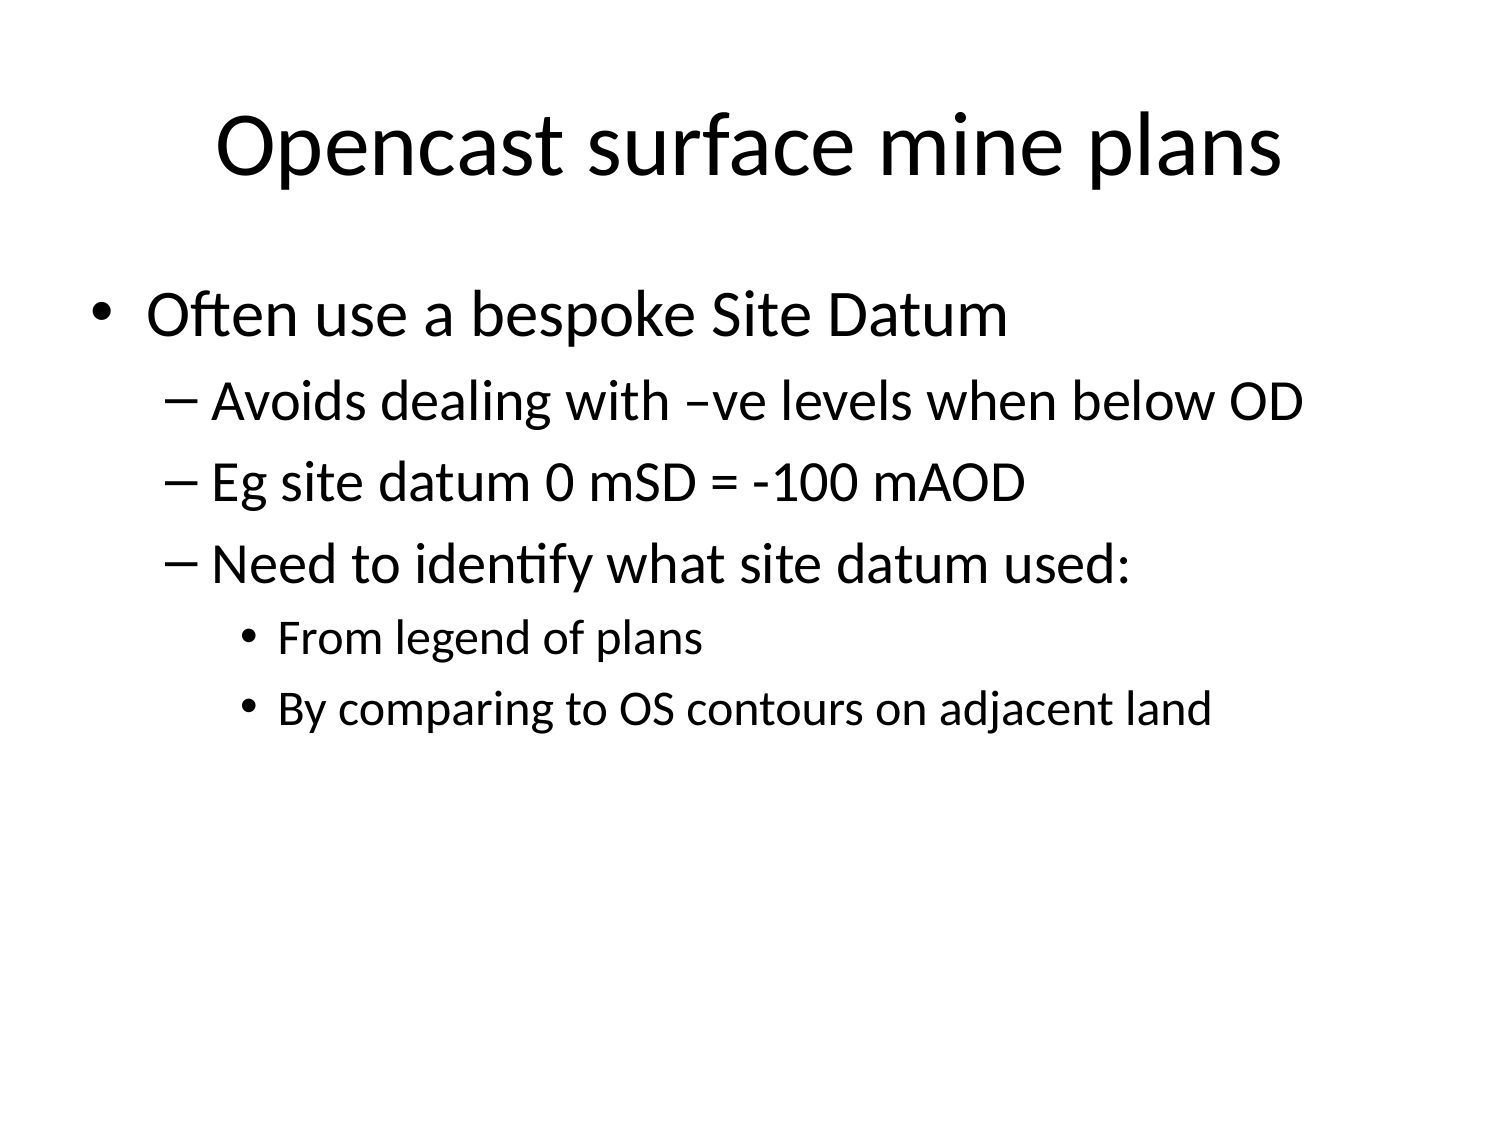

# Opencast surface mine plans
Often use a bespoke Site Datum
Avoids dealing with –ve levels when below OD
Eg site datum 0 mSD = -100 mAOD
Need to identify what site datum used:
From legend of plans
By comparing to OS contours on adjacent land